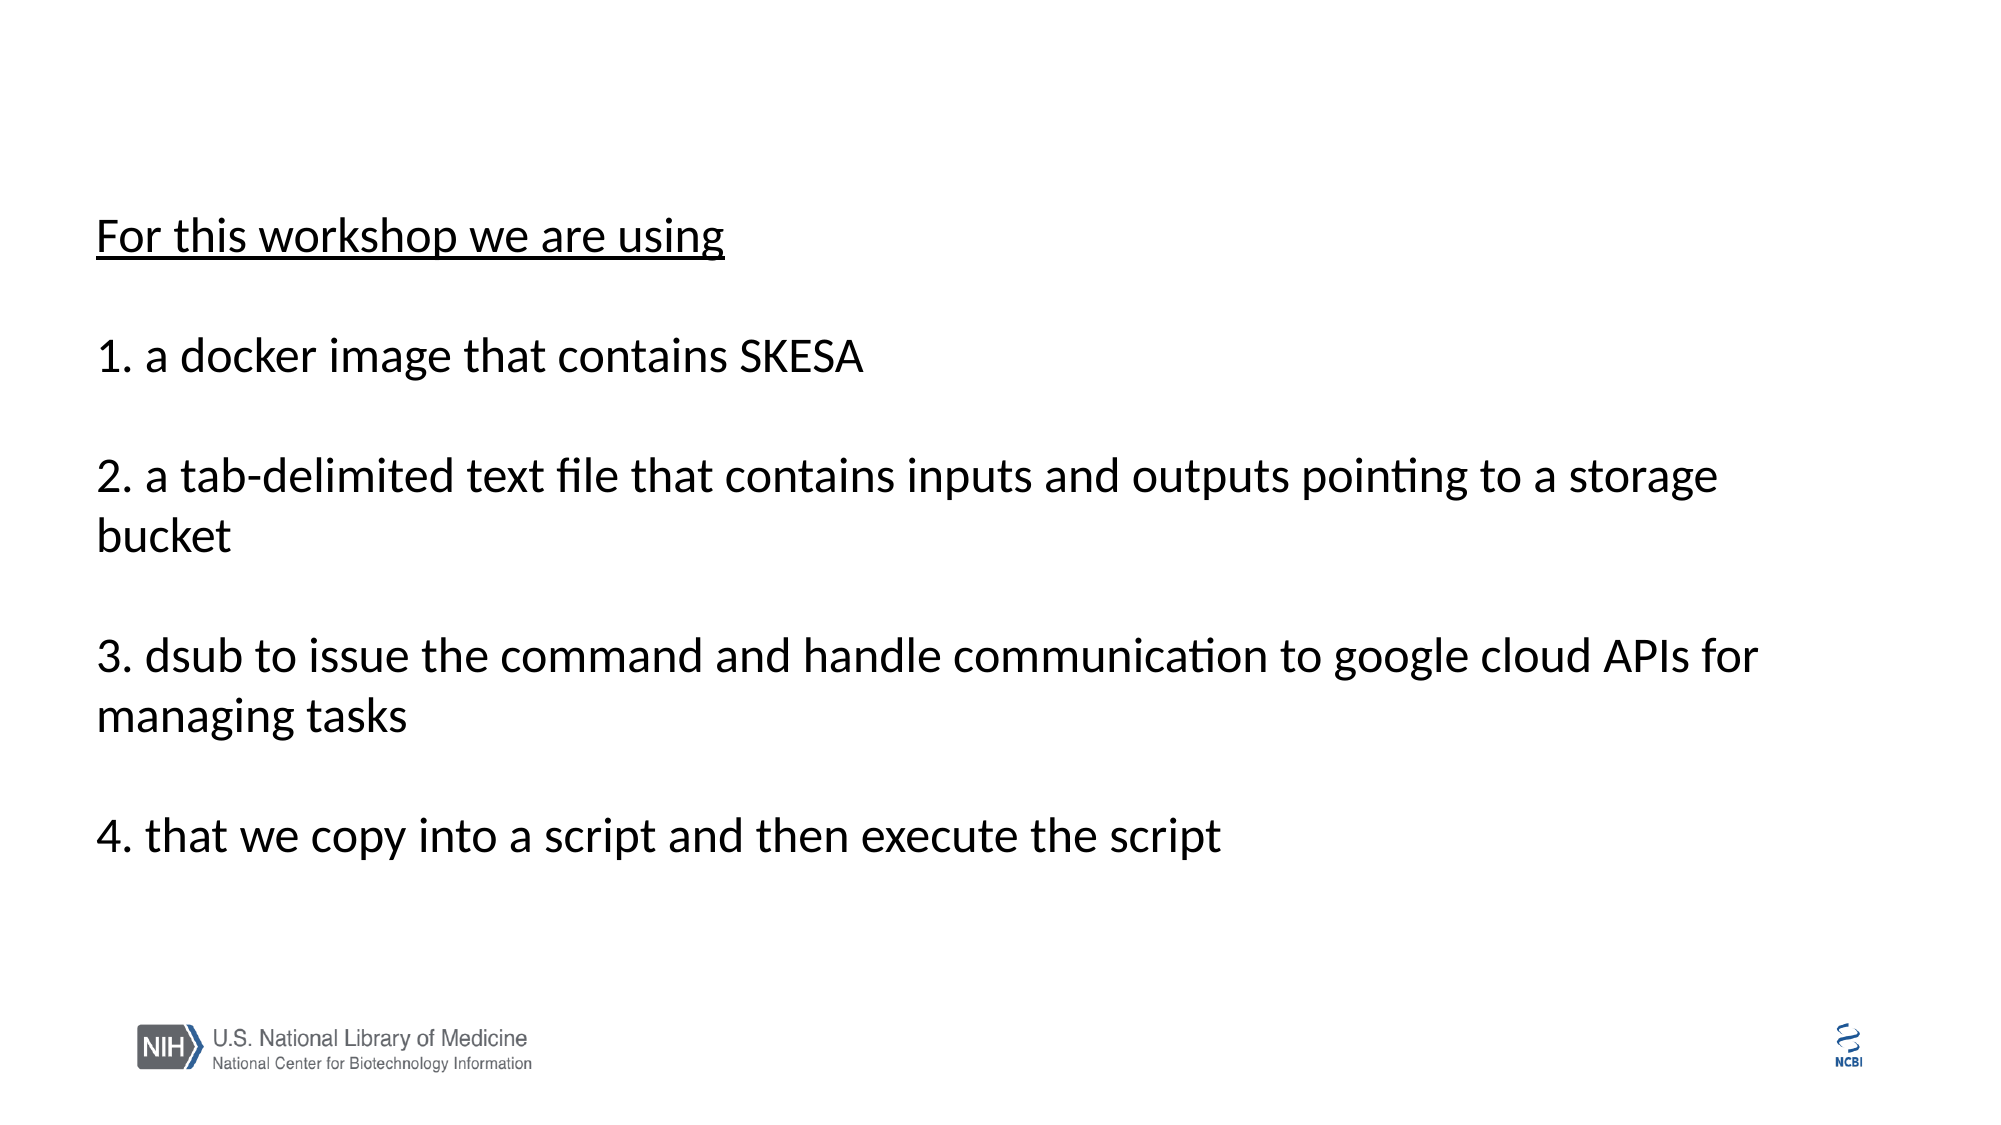

For this workshop we are using

1. a docker image that contains SKESA

2. a tab-delimited text file that contains inputs and outputs pointing to a storage bucket

3. dsub to issue the command and handle communication to google cloud APIs for managing tasks

4. that we copy into a script and then execute the script